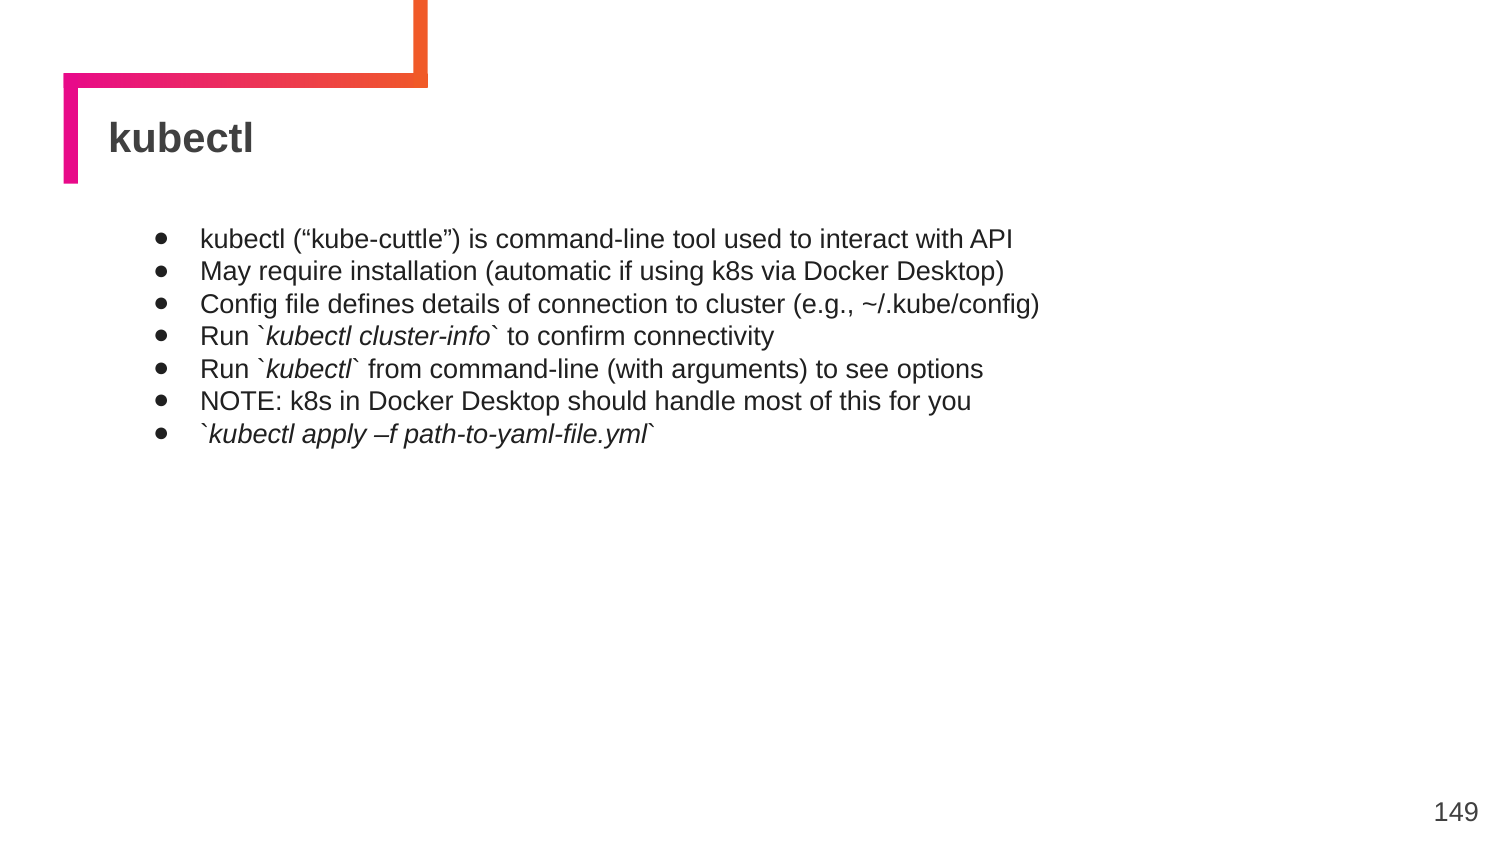

# kubectl
kubectl (“kube-cuttle”) is command-line tool used to interact with API
May require installation (automatic if using k8s via Docker Desktop)
Config file defines details of connection to cluster (e.g., ~/.kube/config)
Run `kubectl cluster-info` to confirm connectivity
Run `kubectl` from command-line (with arguments) to see options
NOTE: k8s in Docker Desktop should handle most of this for you
`kubectl apply –f path-to-yaml-file.yml`
149